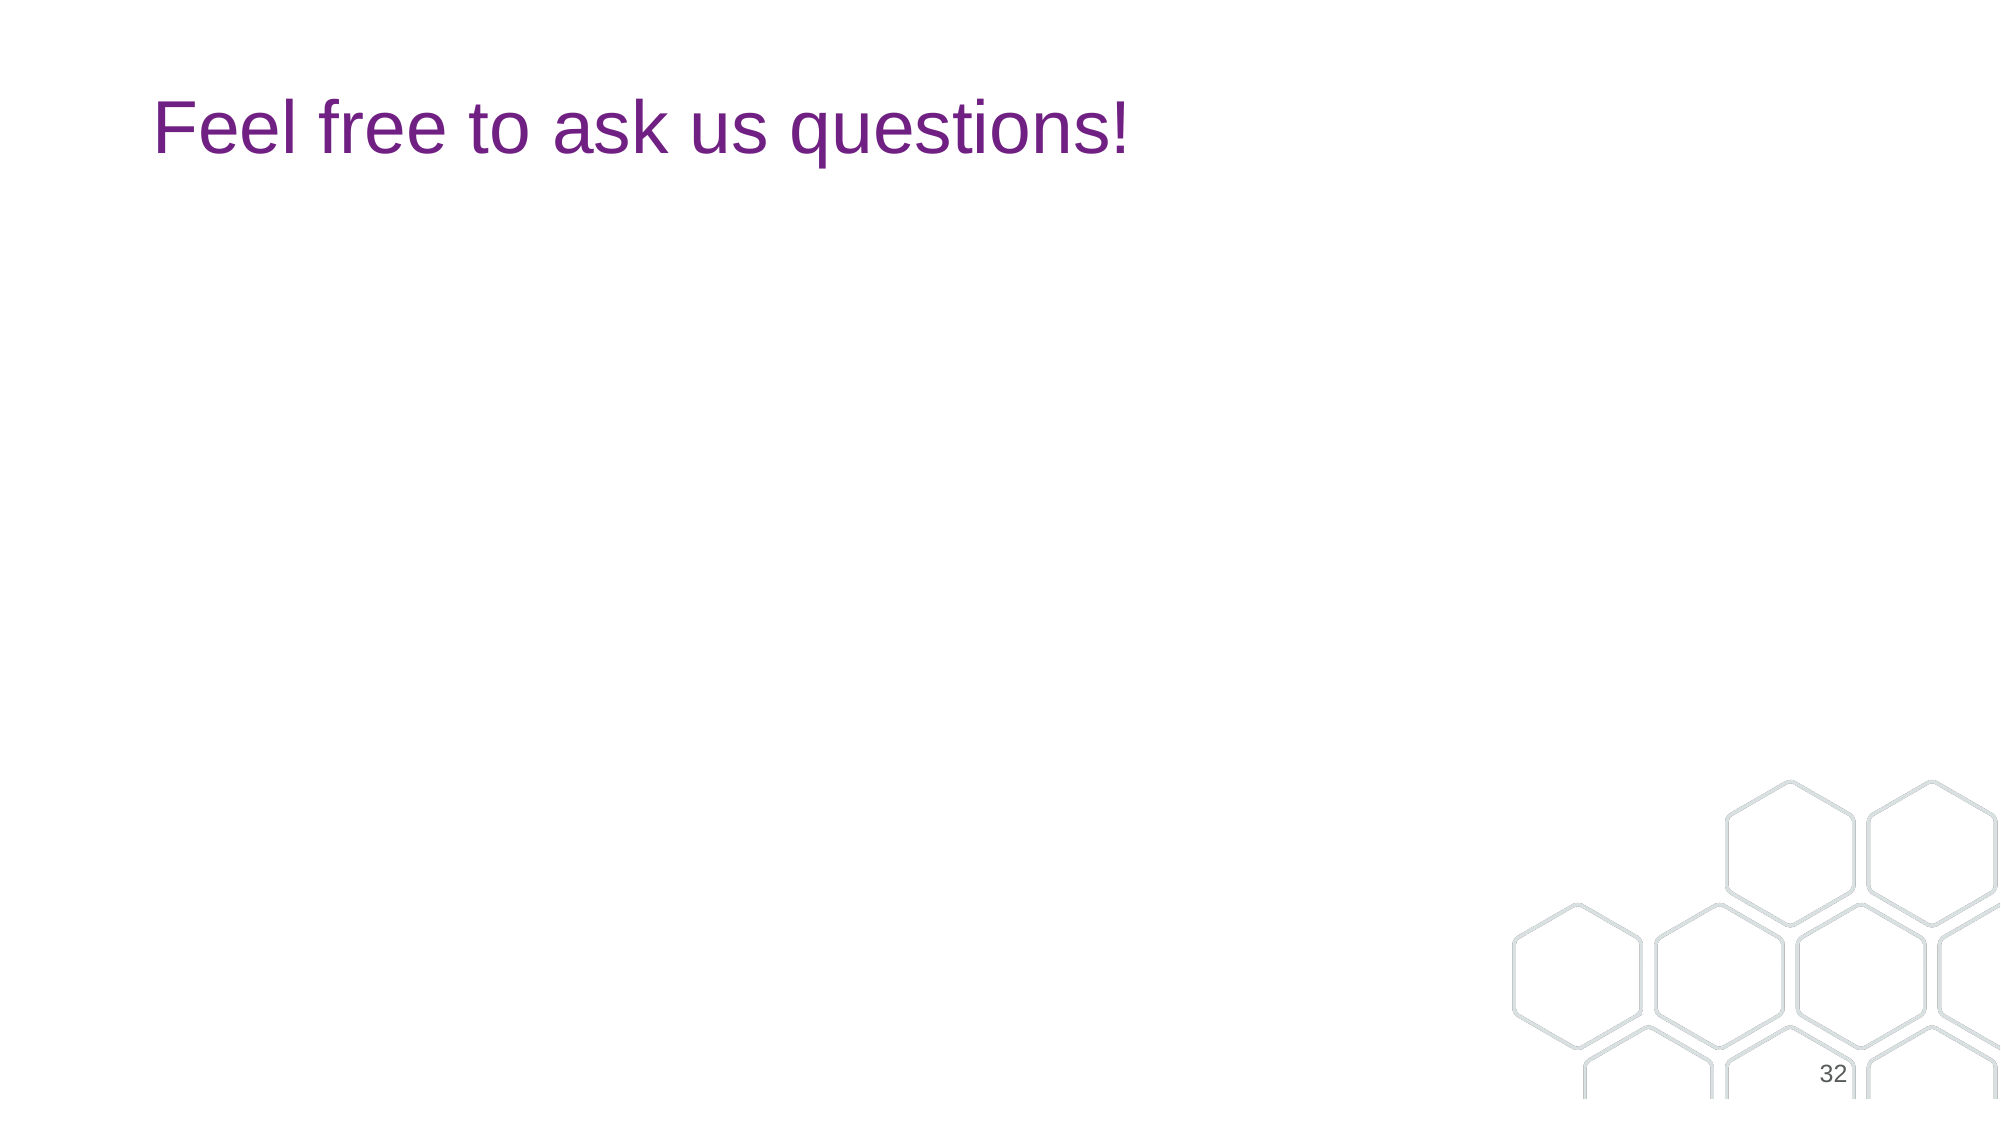

# Feel free to ask us questions!

32